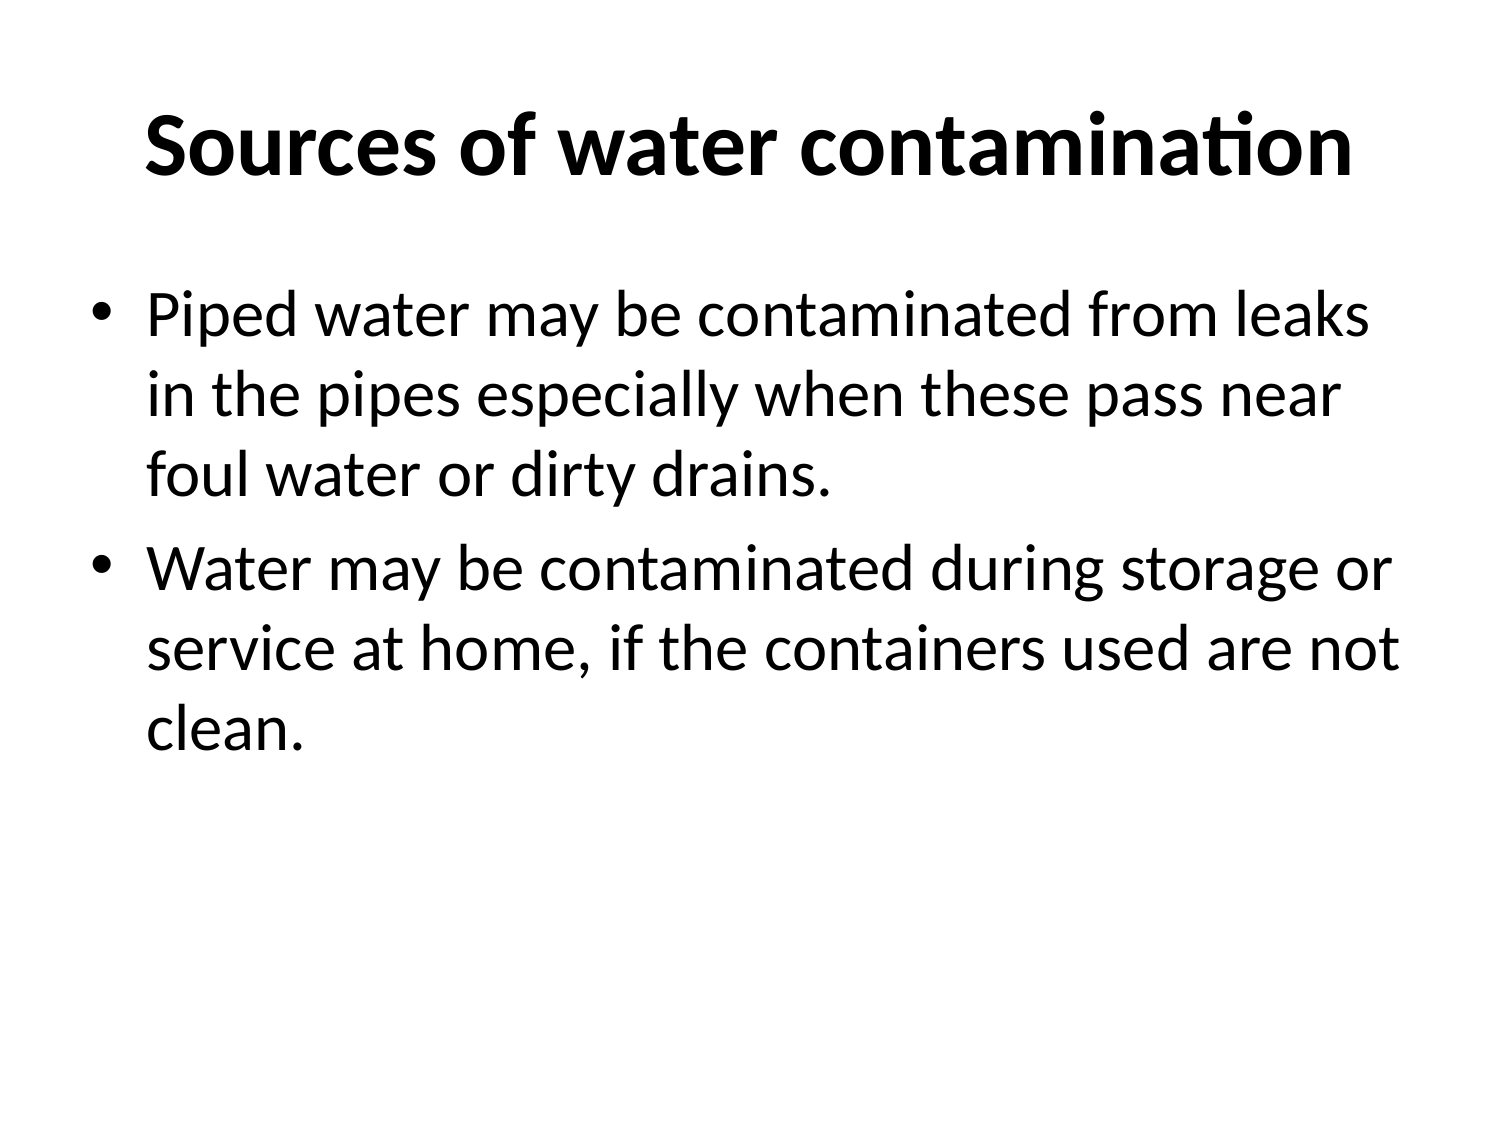

# Sources of water contamination
Piped water may be contaminated from leaks in the pipes especially when these pass near foul water or dirty drains.
Water may be contaminated during storage or service at home, if the containers used are not clean.